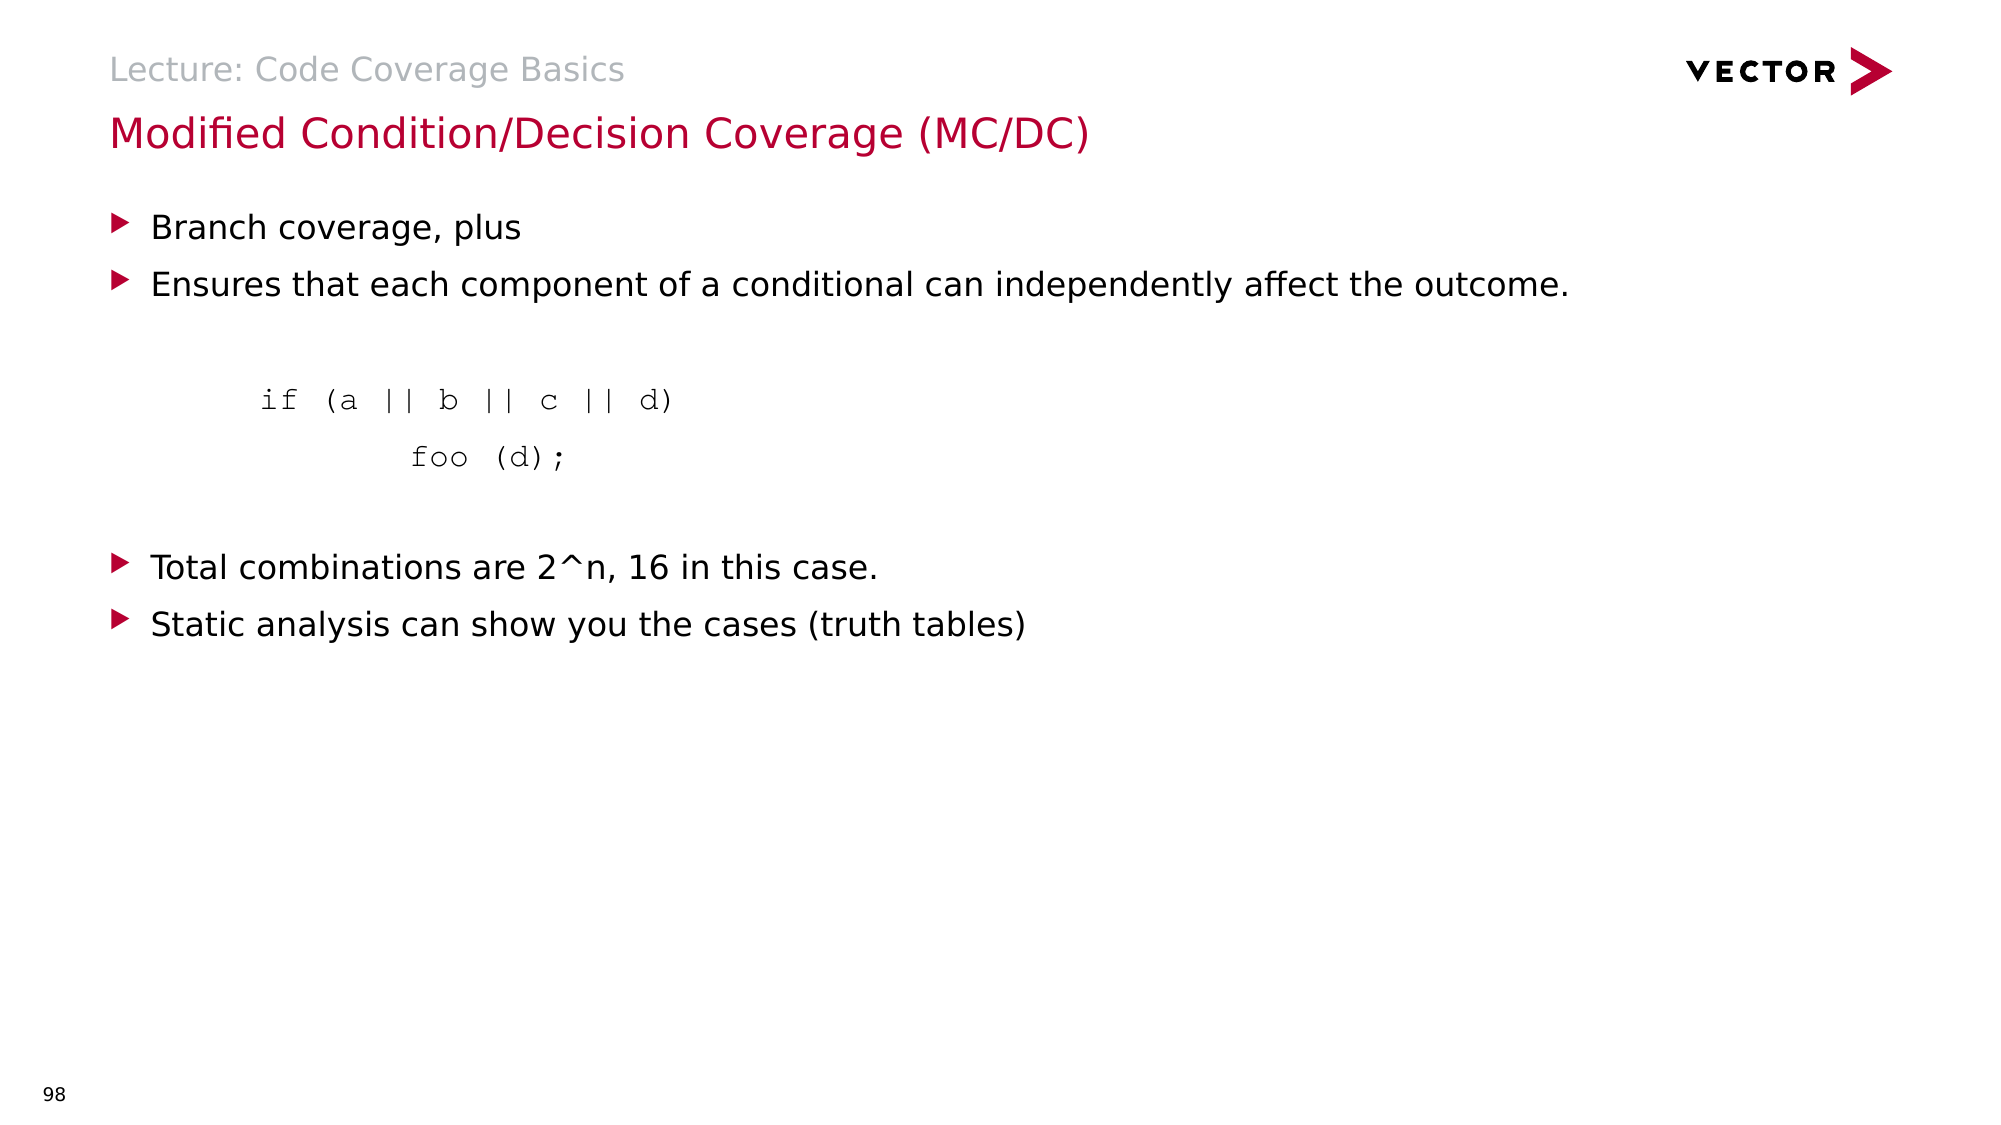

# Lecture: Code Coverage Basics
Modified Condition/Decision Coverage (MC/DC)
Branch coverage, plus
Ensures that each component of a conditional can independently affect the outcome.

	if (a || b || c || d)
		foo (d);

Total combinations are 2^n, 16 in this case.
Static analysis can show you the cases (truth tables)